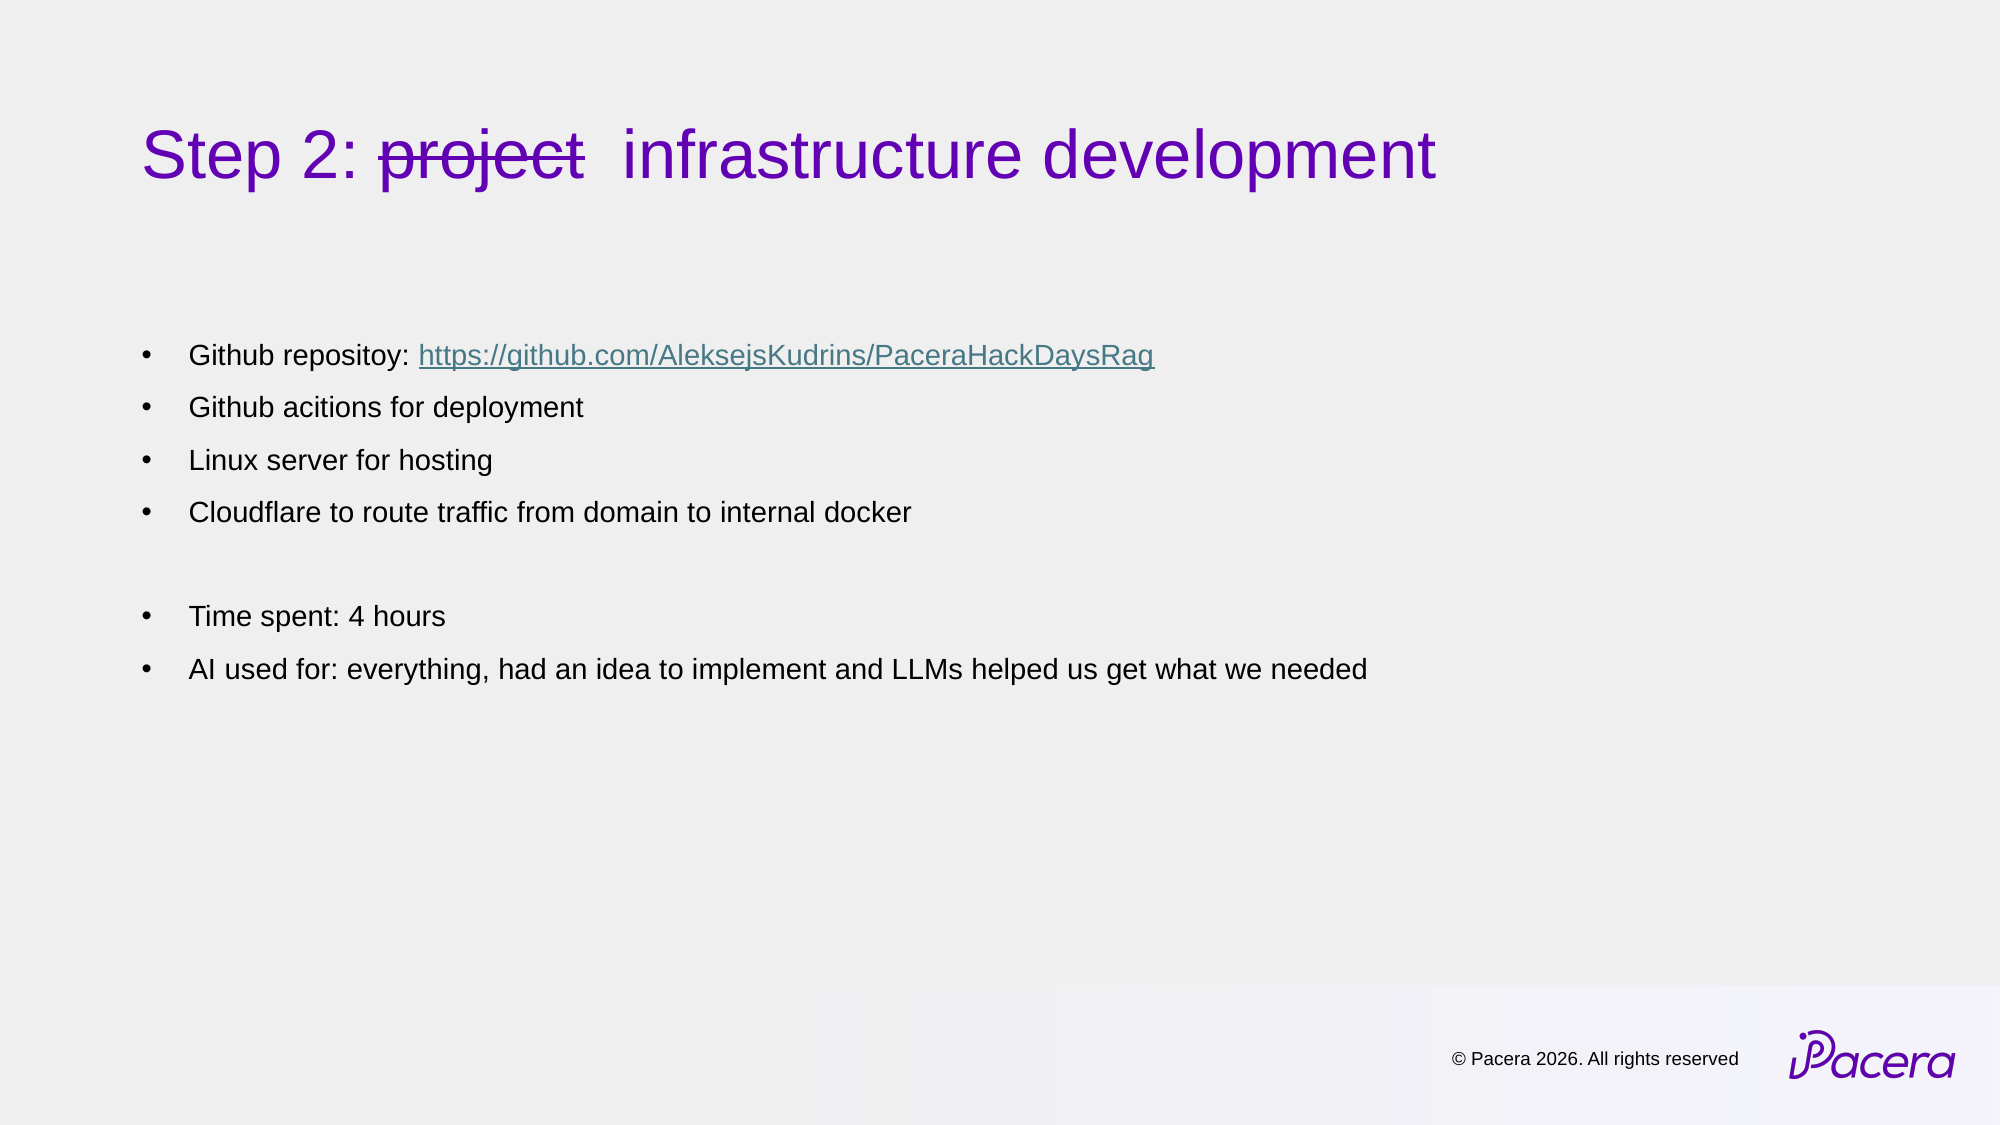

# Step 2: project  infrastructure development

Github repositoy: https://github.com/AleksejsKudrins/PaceraHackDaysRag
Github acitions for deployment
Linux server for hosting
Cloudflare to route traffic from domain to internal docker

Time spent: 4 hours
AI used for: everything, had an idea to implement and LLMs helped us get what we needed